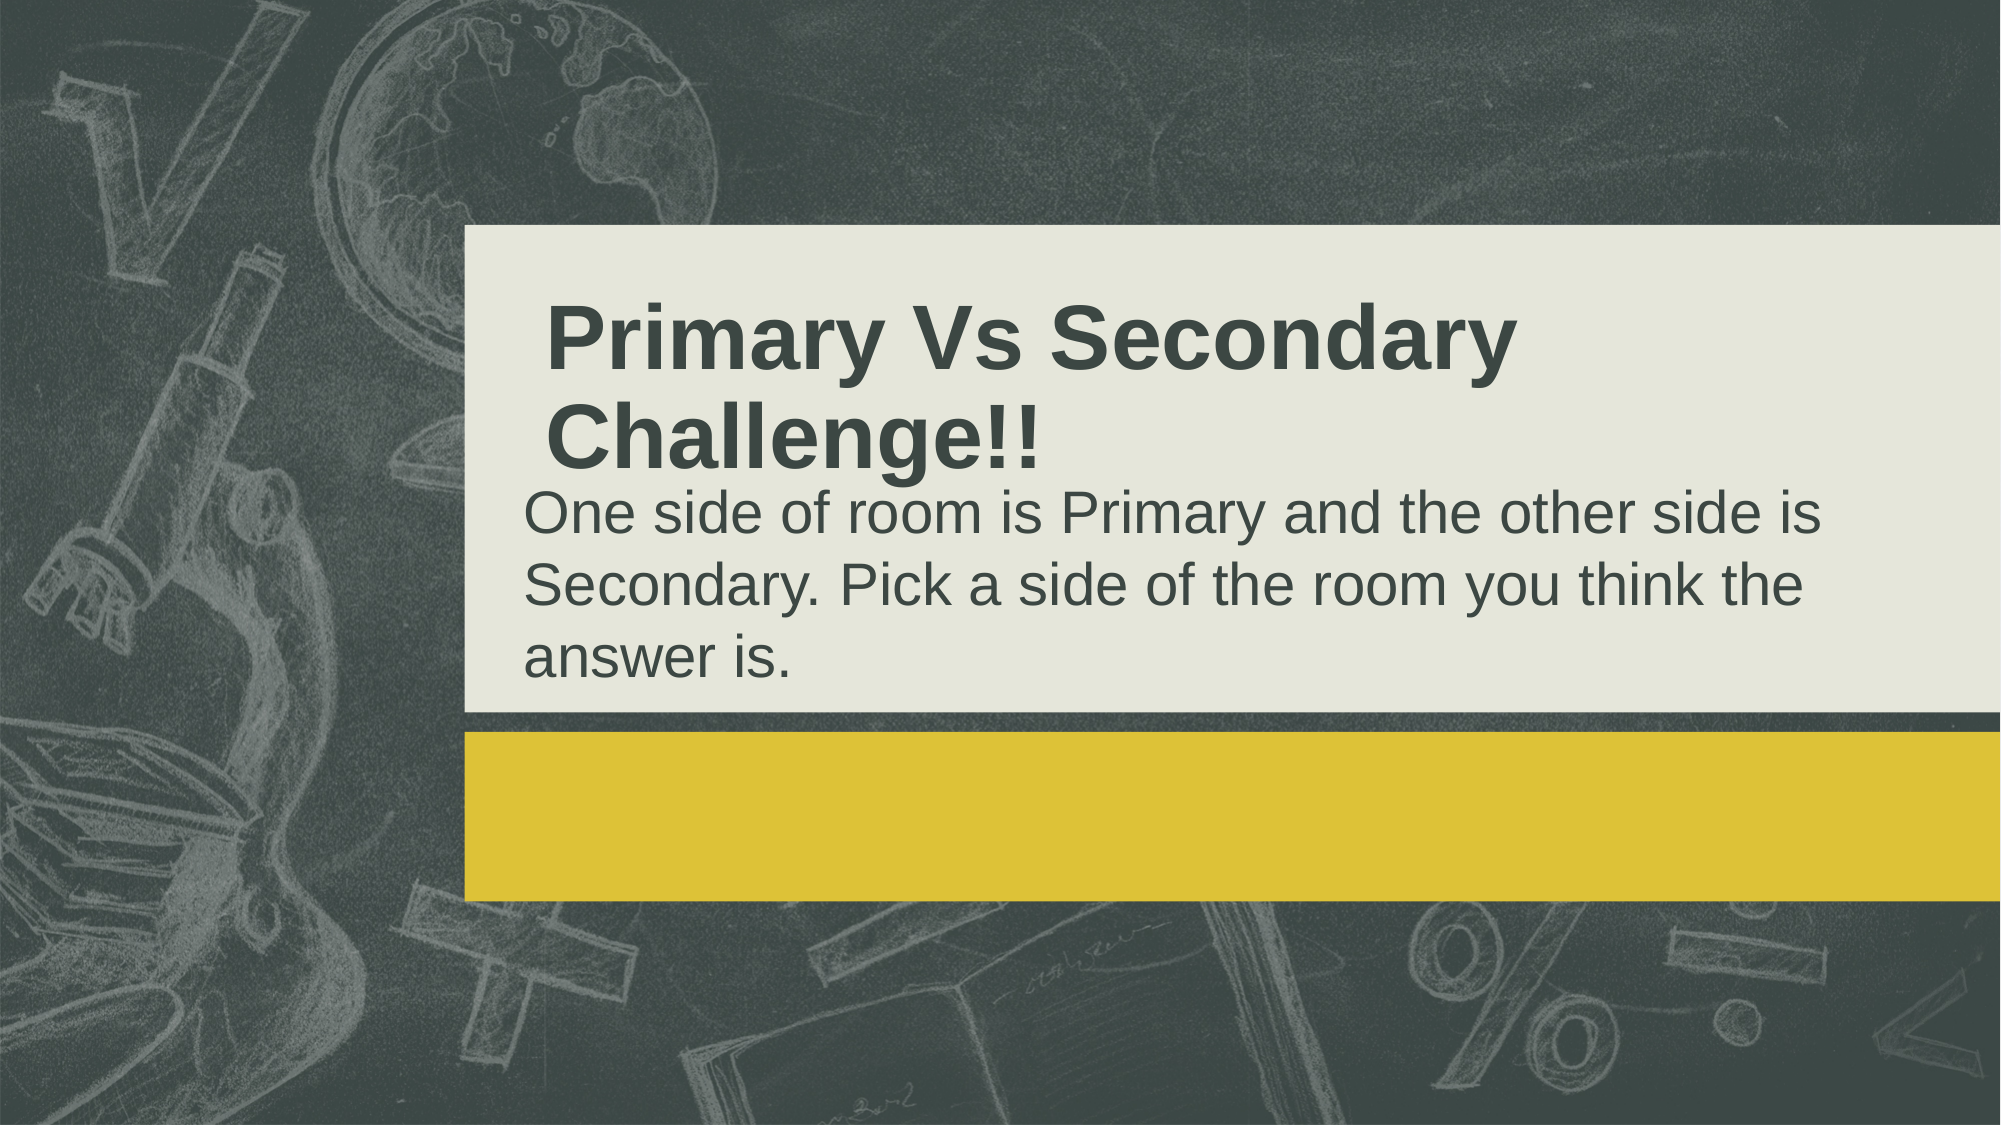

# Primary Vs Secondary Challenge!!
One side of room is Primary and the other side is Secondary. Pick a side of the room you think the answer is.